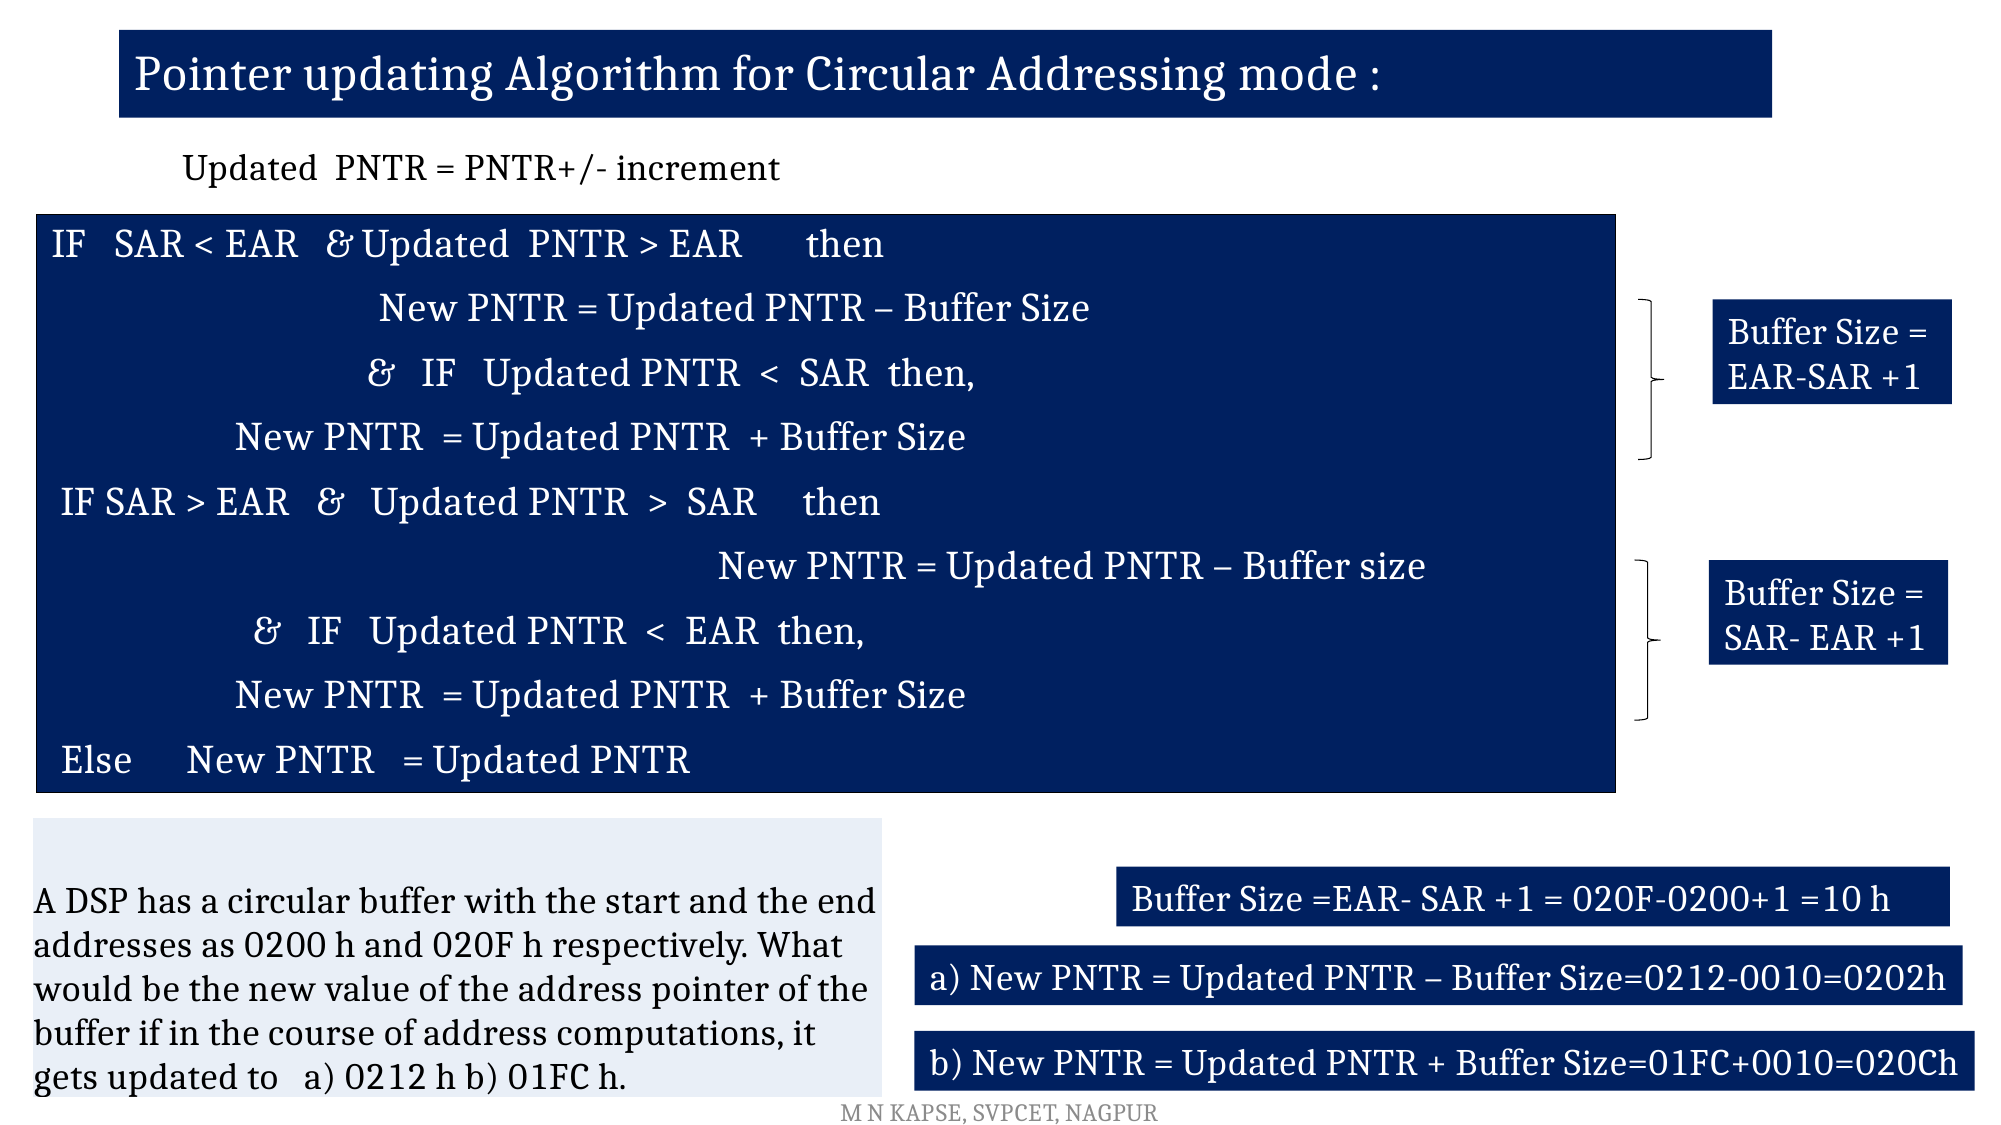

# Pointer updating Algorithm for Circular Addressing mode :
Updated  PNTR = PNTR+/- increment
IF   SAR < EAR   & Updated  PNTR > EAR       then
				                    New PNTR = Updated PNTR – Buffer Size
                                   &   IF   Updated PNTR  <  SAR  then,
					    New PNTR  = Updated PNTR  + Buffer Size
 IF SAR > EAR   &   Updated PNTR  >  SAR     then
                                                                          New PNTR = Updated PNTR – Buffer size
    		      &   IF   Updated PNTR  <  EAR  then,
					    New PNTR  = Updated PNTR  + Buffer Size
 Else      New PNTR   = Updated PNTR

Buffer Size =
EAR-SAR +1

Buffer Size =
SAR- EAR +1
| A DSP has a circular buffer with the start and the end addresses as 0200 h and 020F h respectively. What would be the new value of the address pointer of the buffer if in the course of address computations, it gets updated to a) 0212 h b) 01FC h. |
| --- |
Buffer Size =EAR- SAR +1 = 020F-0200+1 =10 h
a) New PNTR = Updated PNTR – Buffer Size=0212-0010=0202h
b) New PNTR = Updated PNTR + Buffer Size=01FC+0010=020Ch
80
M N KAPSE, SVPCET, NAGPUR